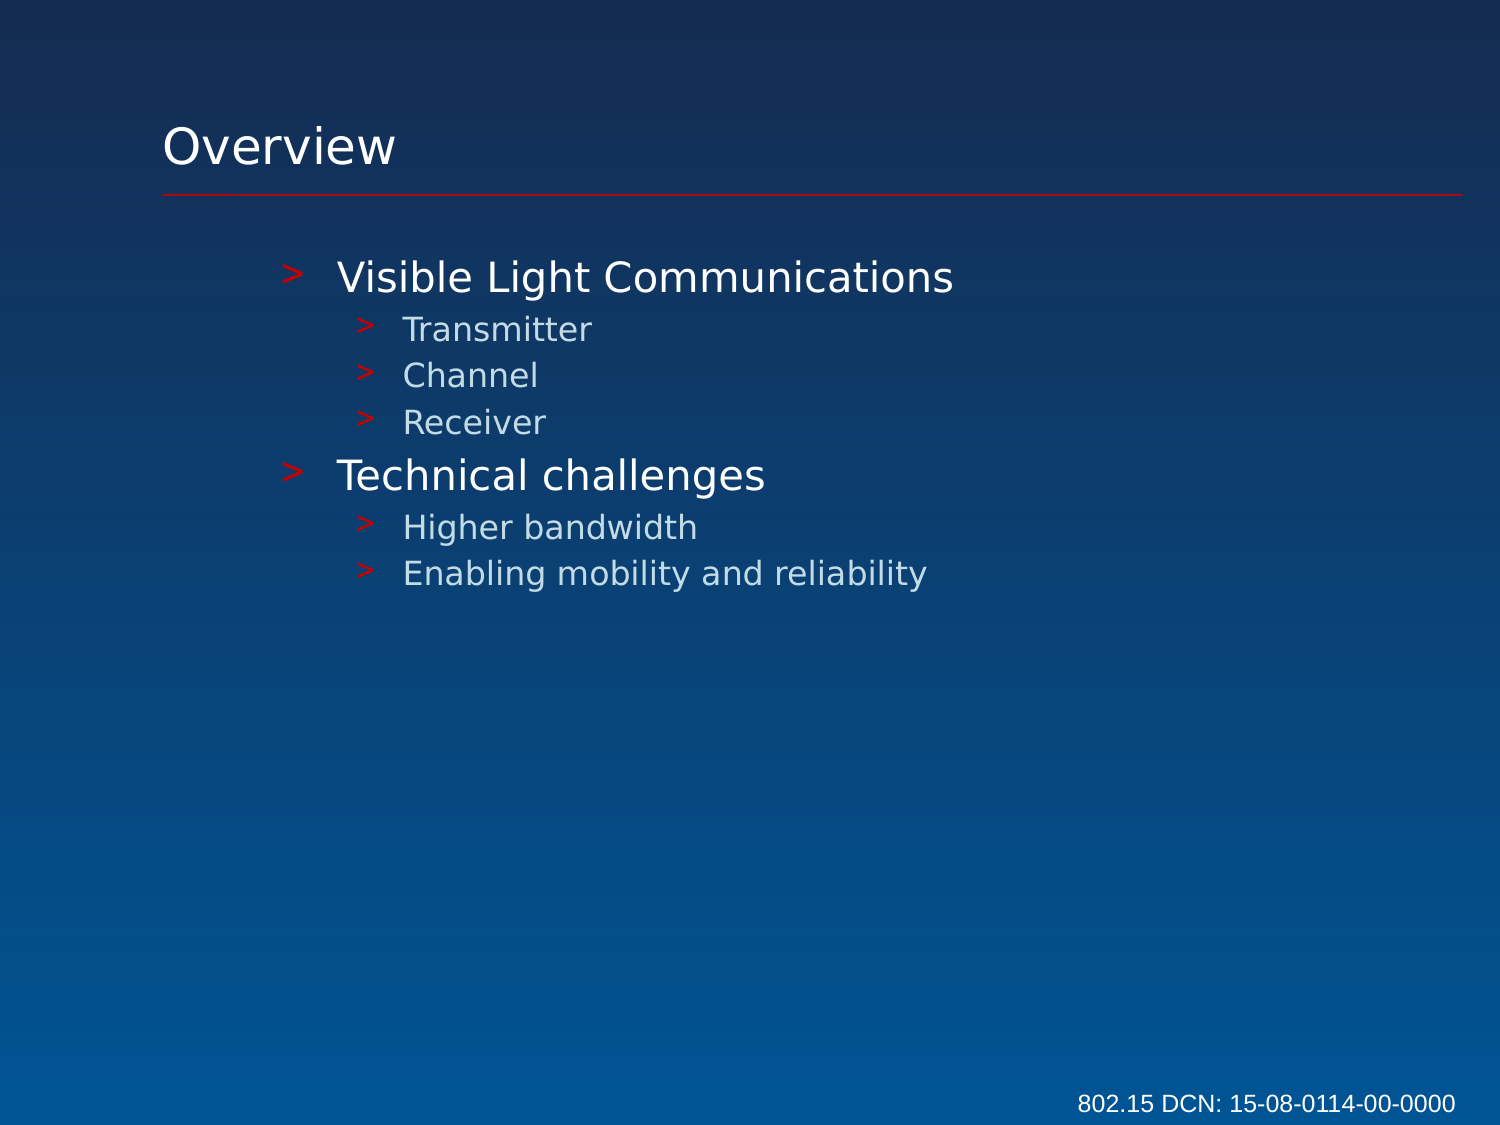

Overview
Visible Light Communications
Transmitter
Channel
Receiver
Technical challenges
Higher bandwidth
Enabling mobility and reliability